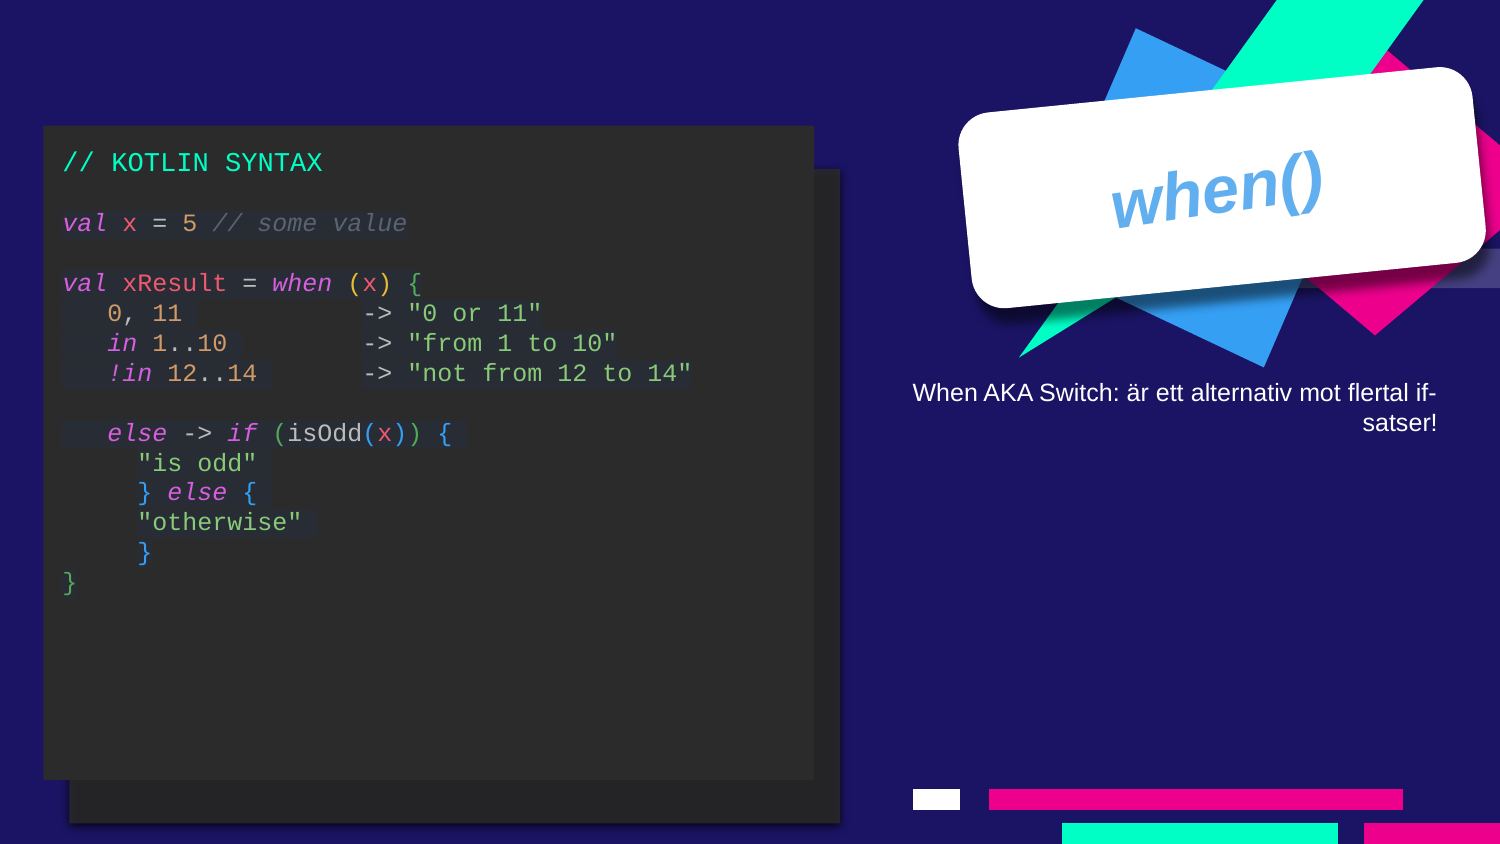

// KOTLIN SYNTAX

val x = 5 // some value

val xResult = when (x) {
   0, 11 		-> "0 or 11"
   in 1..10 	-> "from 1 to 10"
   !in 12..14 	-> "not from 12 to 14"

   else -> if (isOdd(x)) {
"is odd"
} else {
"otherwise"
}
}

when()

When AKA Switch: är ett alternativ mot flertal if-satser!